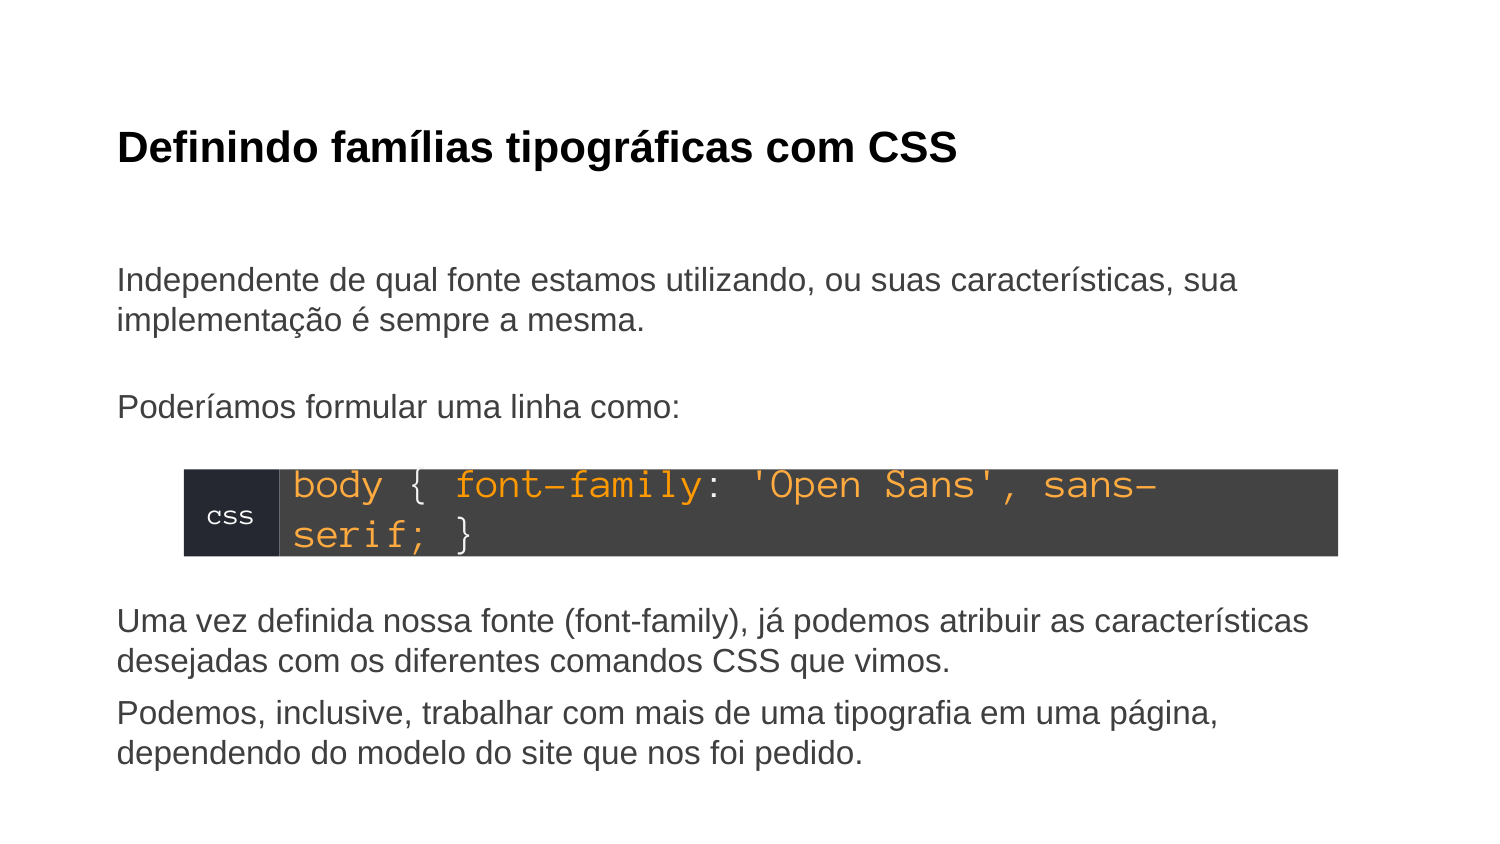

# Definindo famílias tipográficas com CSS
Independente de qual fonte estamos utilizando, ou suas características, sua implementação é sempre a mesma.

Poderíamos formular uma linha como:

body { font-family: 'Open Sans', sans-serif; }

css
Uma vez definida nossa fonte (font-family), já podemos atribuir as características desejadas com os diferentes comandos CSS que vimos.
Podemos, inclusive, trabalhar com mais de uma tipografia em uma página, dependendo do modelo do site que nos foi pedido.